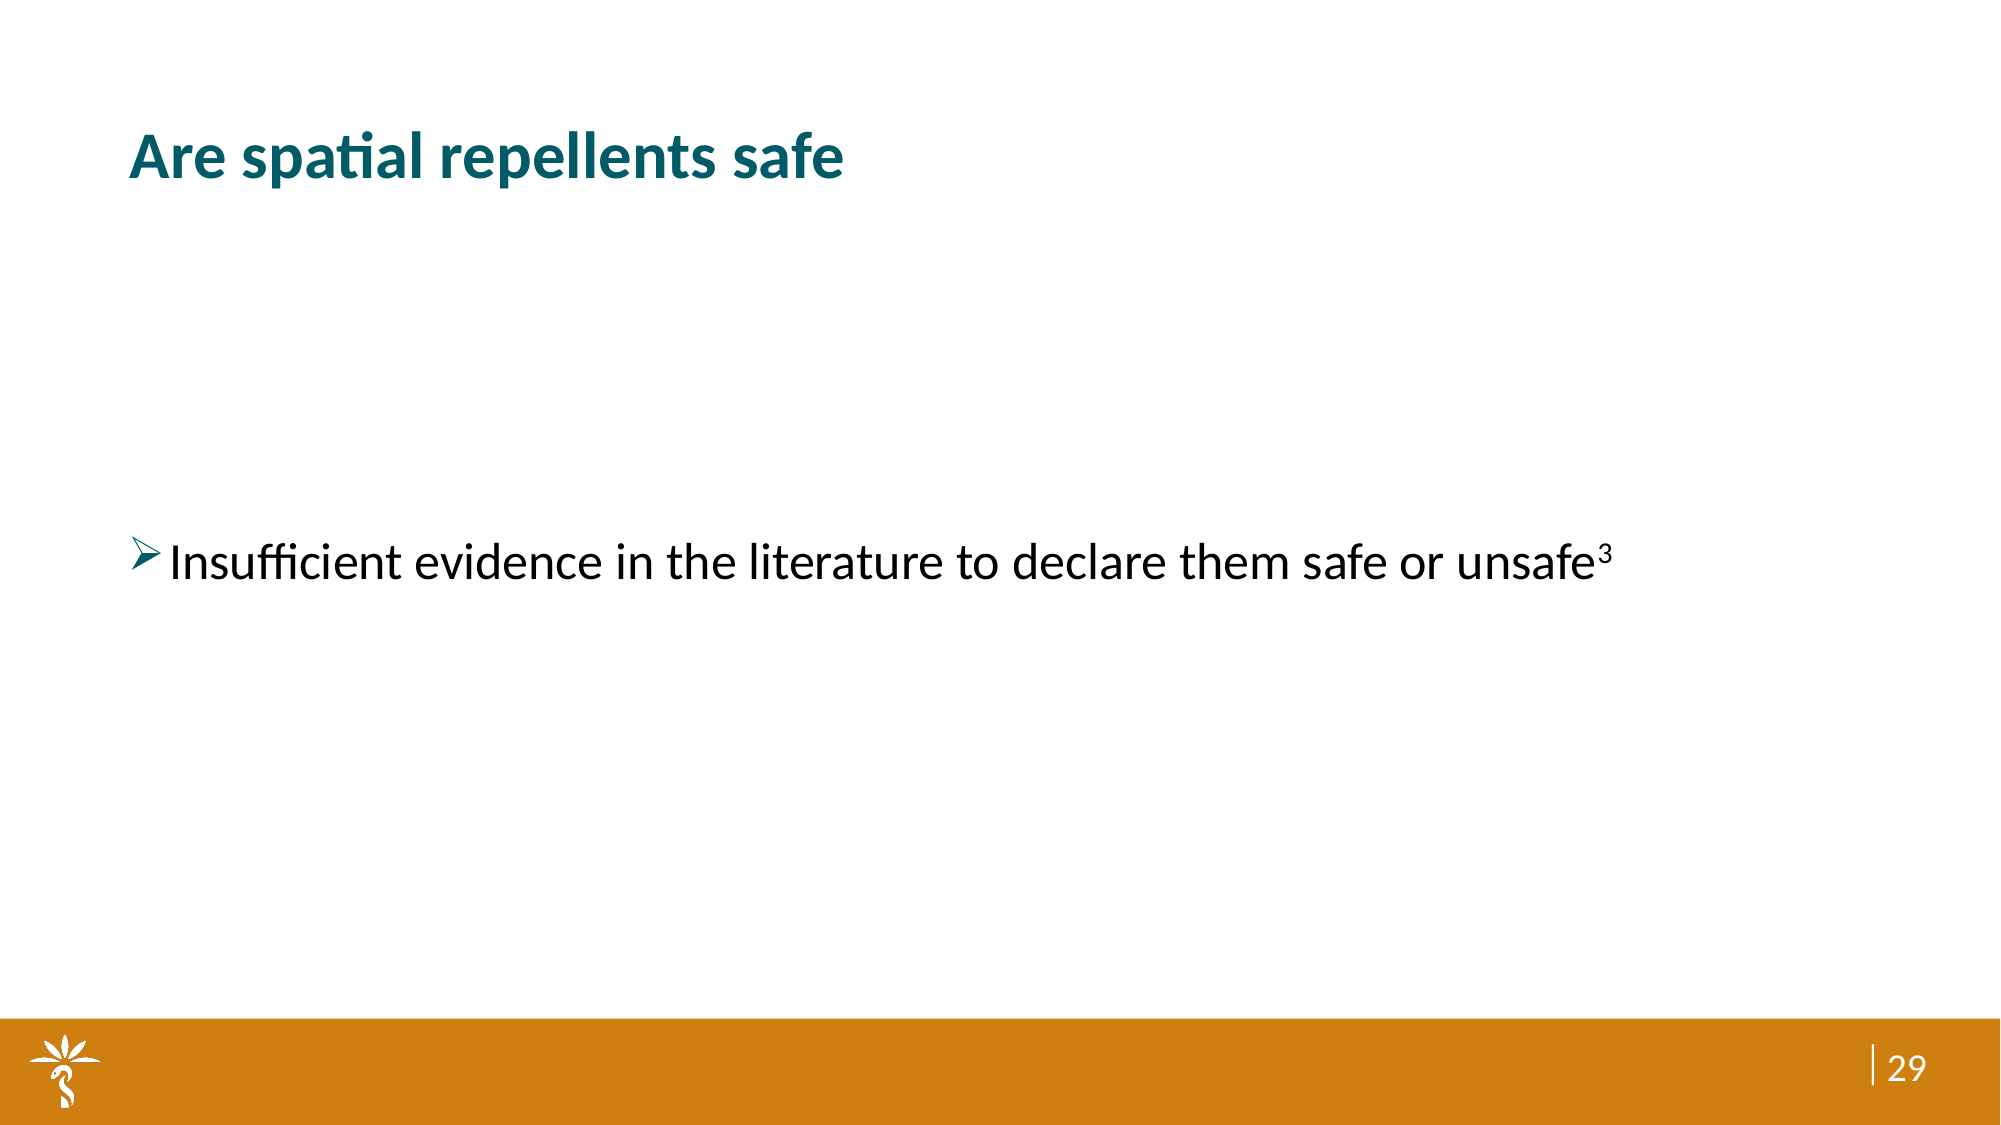

# Are spatial repellents safe
Insufficient evidence in the literature to declare them safe or unsafe3
29